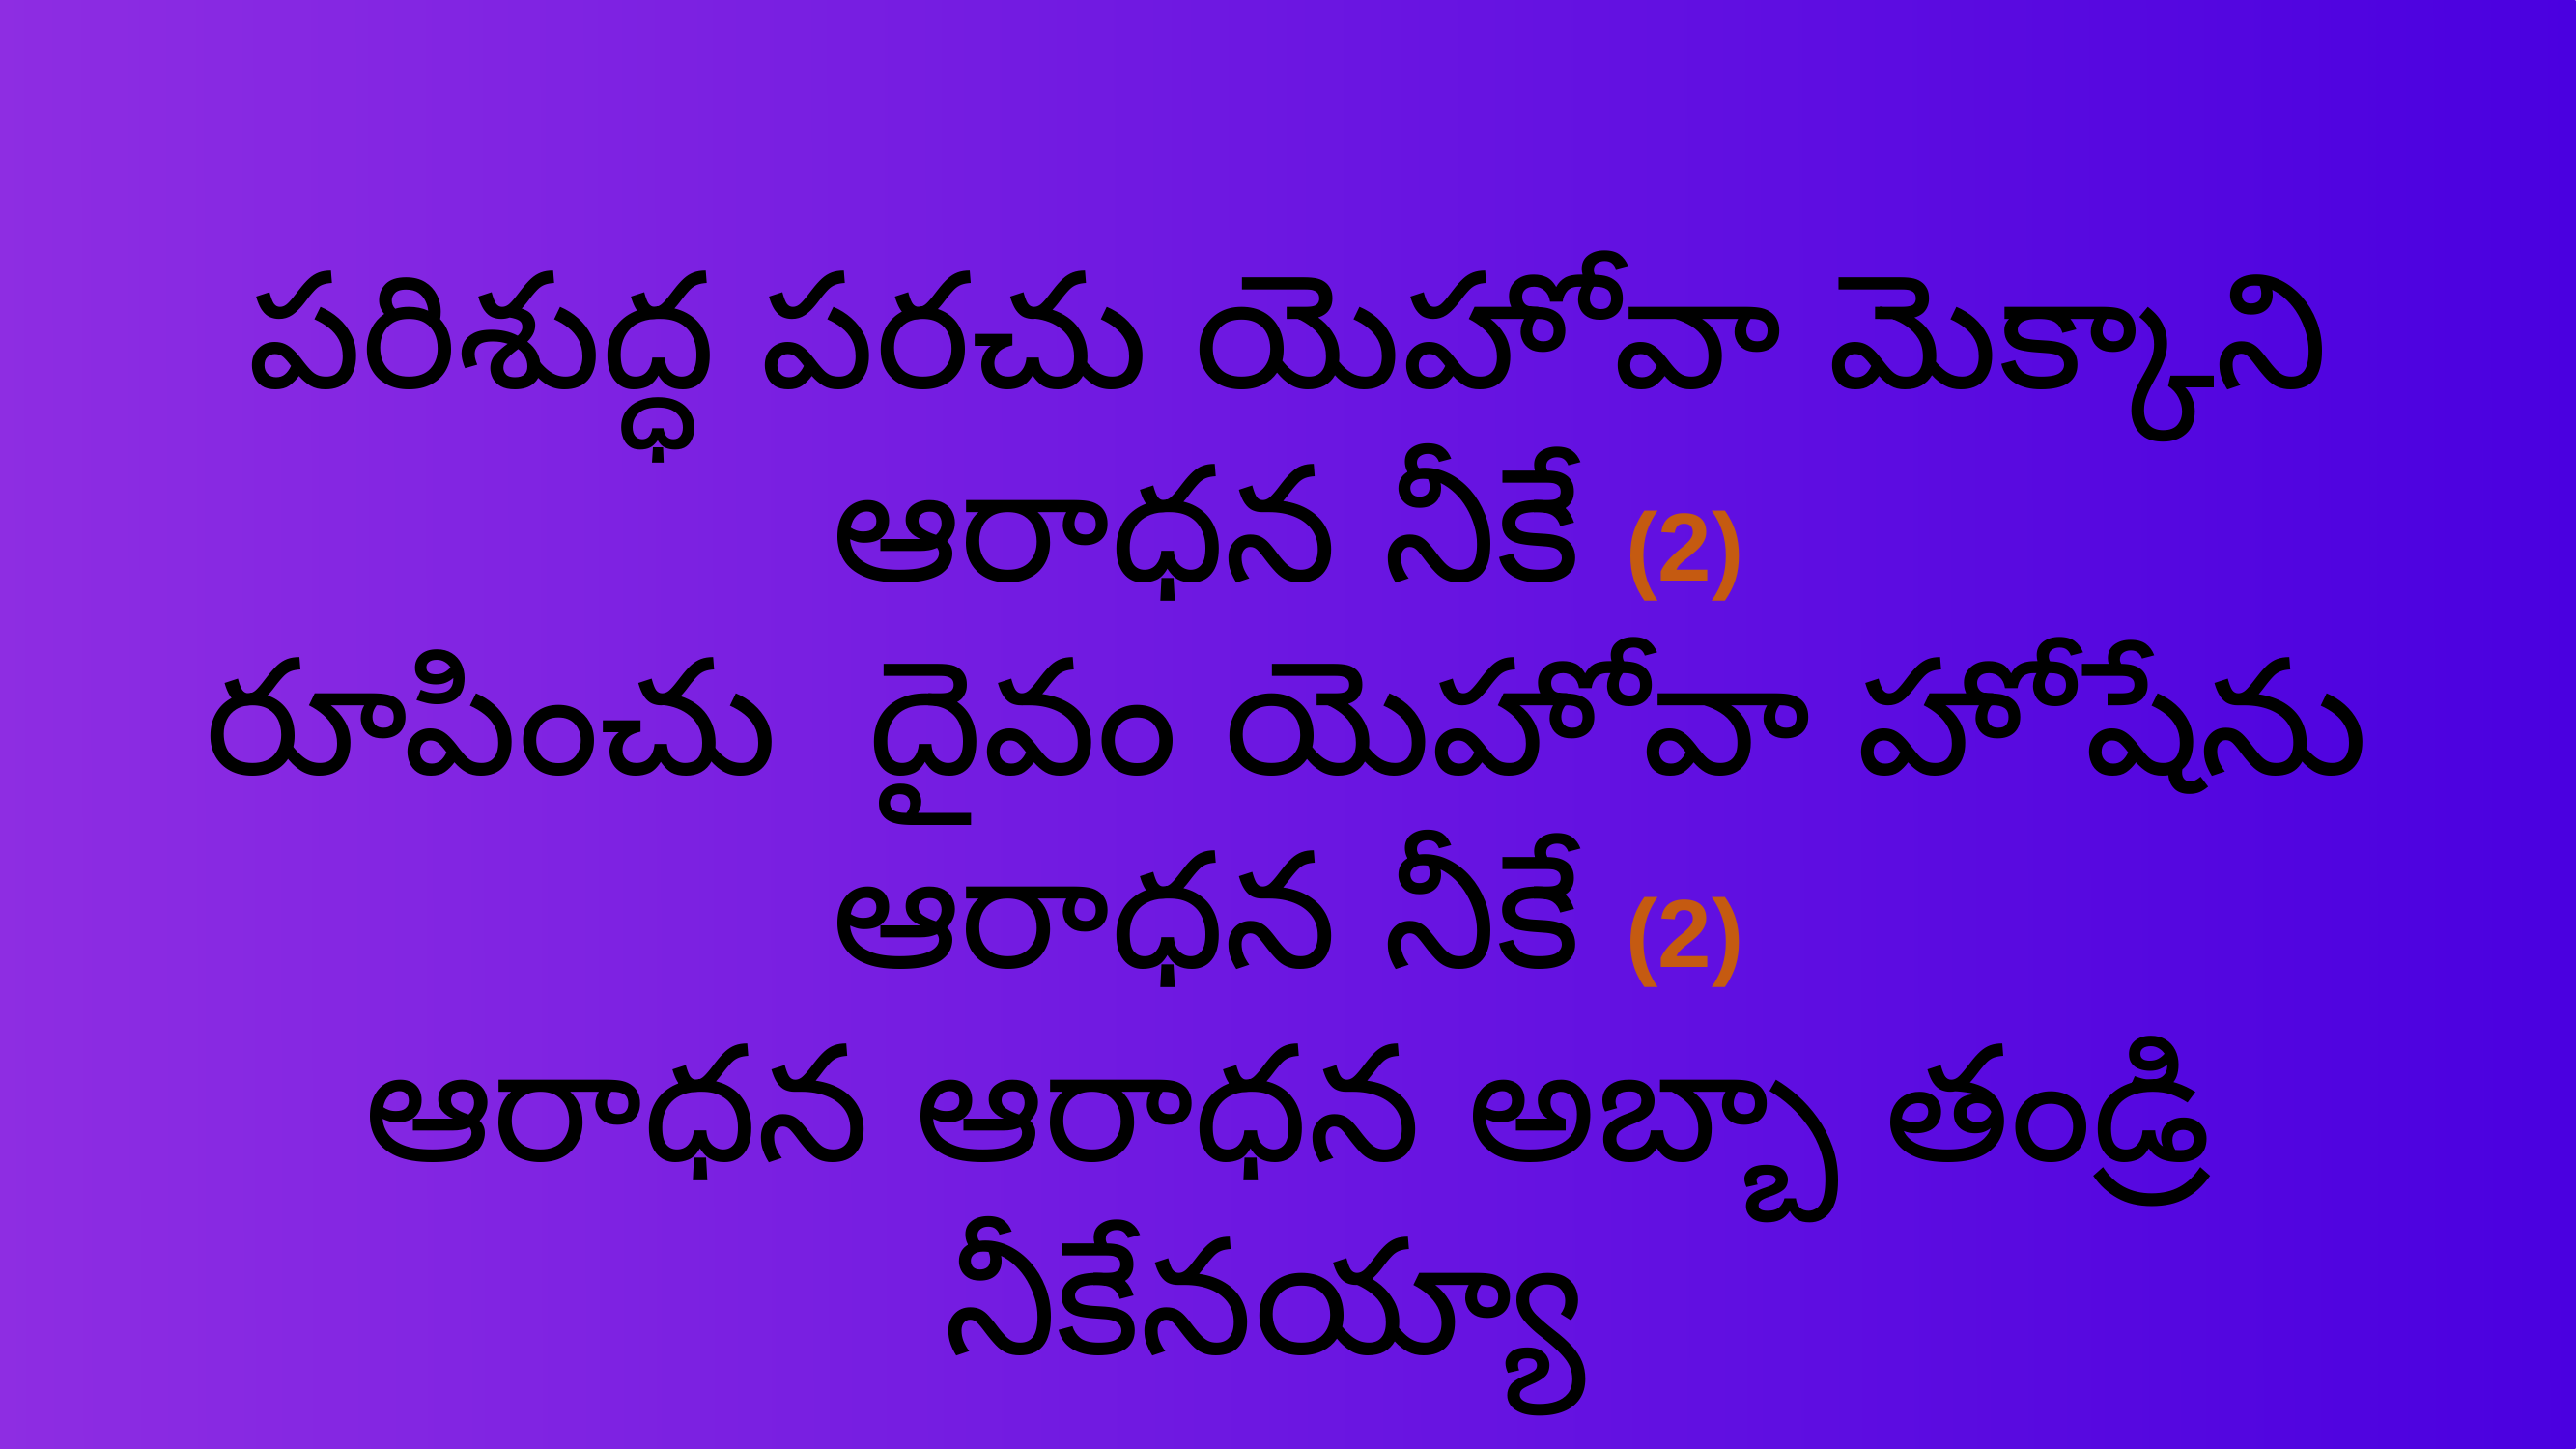

పరిశుద్ధ పరచు యెహోవా మెక్కాని
ఆరాధన నీకే (2)
రూపించు  దైవం యెహోవా హోషేను
ఆరాధన నీకే (2)
ఆరాధన ఆరాధన అబ్బా తండ్రి నీకేనయ్యా